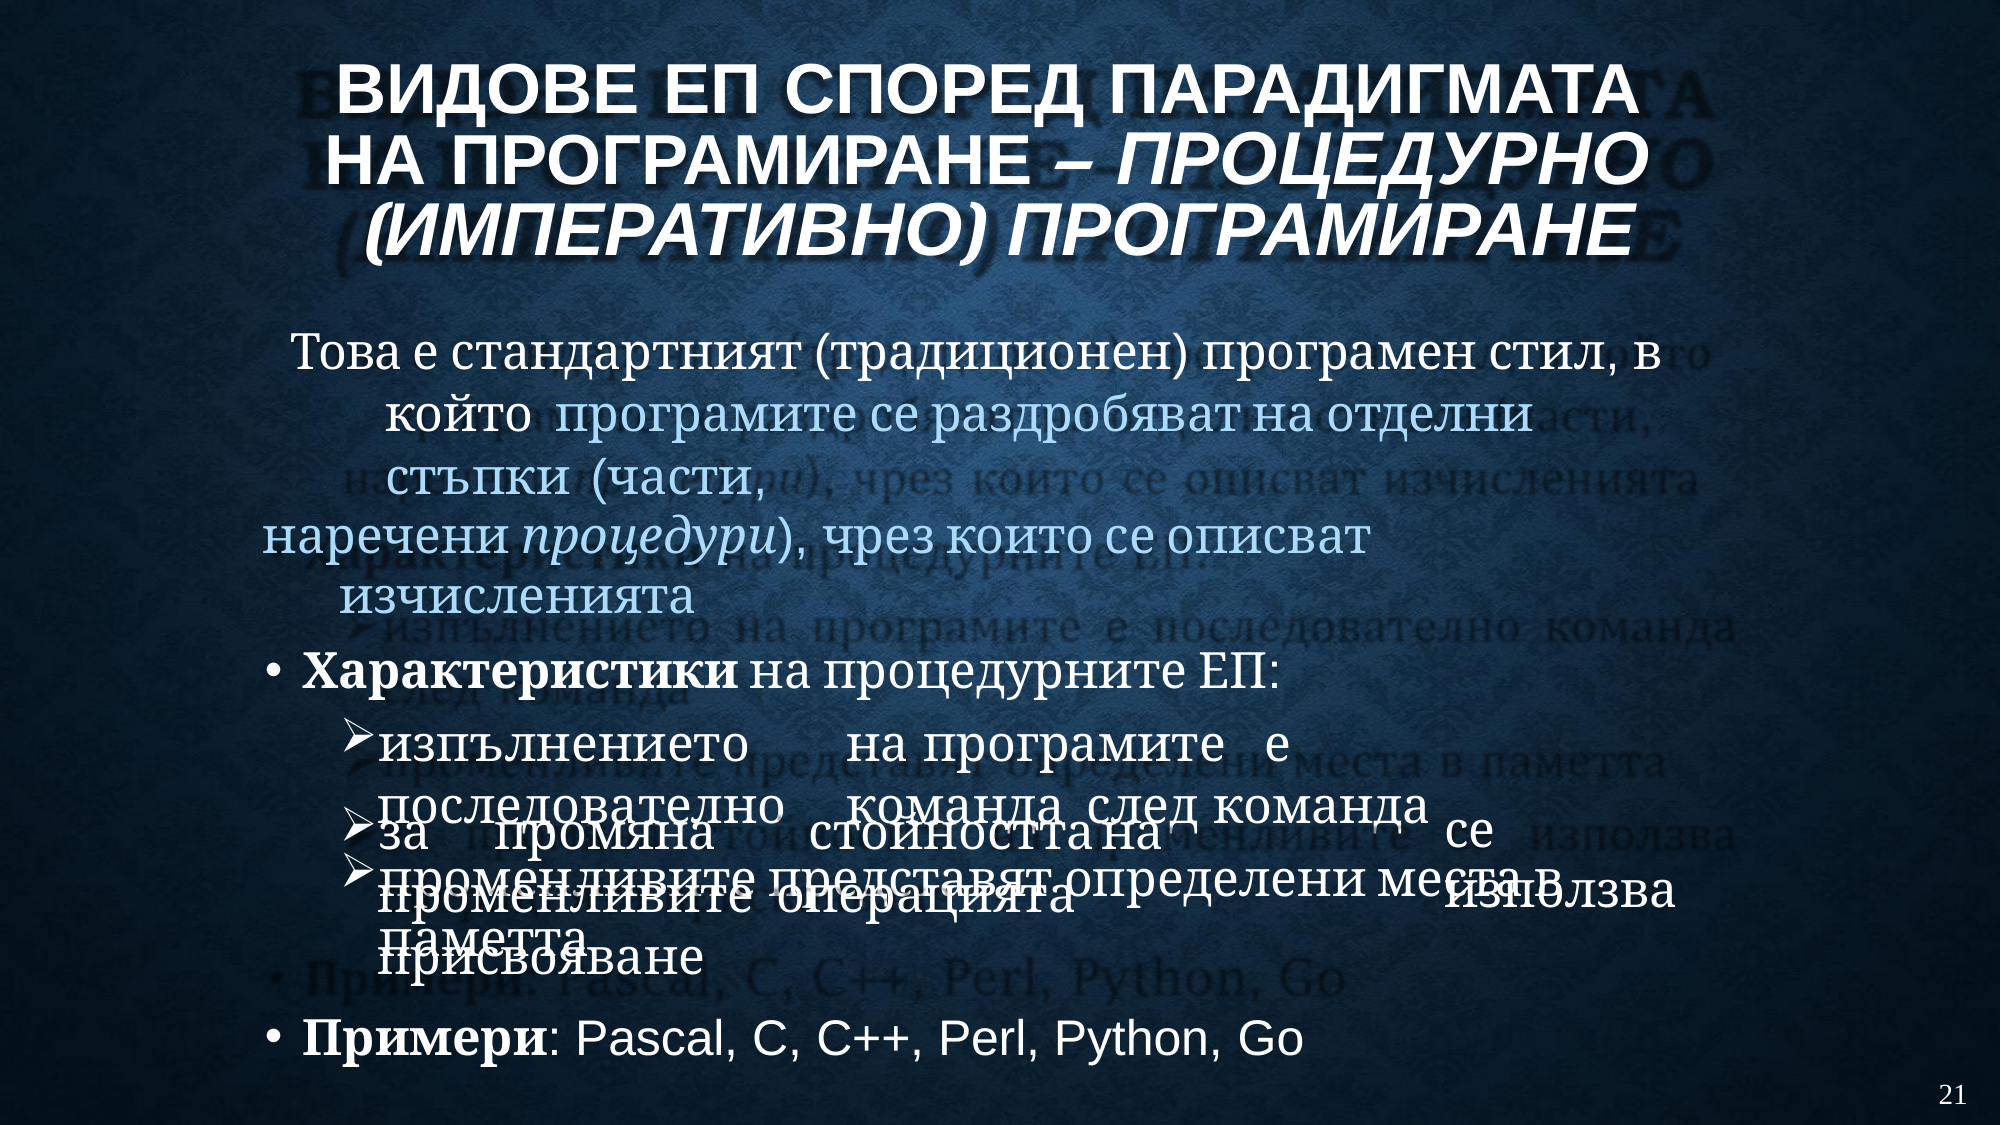

# ВИДОВЕ ЕП СПОРЕД ПАРАДИГМАТА  НА ПРОГРАМИРАНЕ – ПРОЦЕДУРНО  (ИМПЕРАТИВНО) ПРОГРАМИРАНЕ

Това е стандартният (традиционен) програмен стил, в който  програмите се раздробяват на отделни стъпки (части,
наречени процедури), чрез които се описват изчисленията
Характеристики на процедурните ЕП:
изпълнението	на	програмите	е	последователно	команда  след команда
променливите представят определени места в паметта

за	промяна	стойността	на	променливите  операцията присвояване
Примери: Pascal, C, C++, Perl, Python, Go
се	използва

21